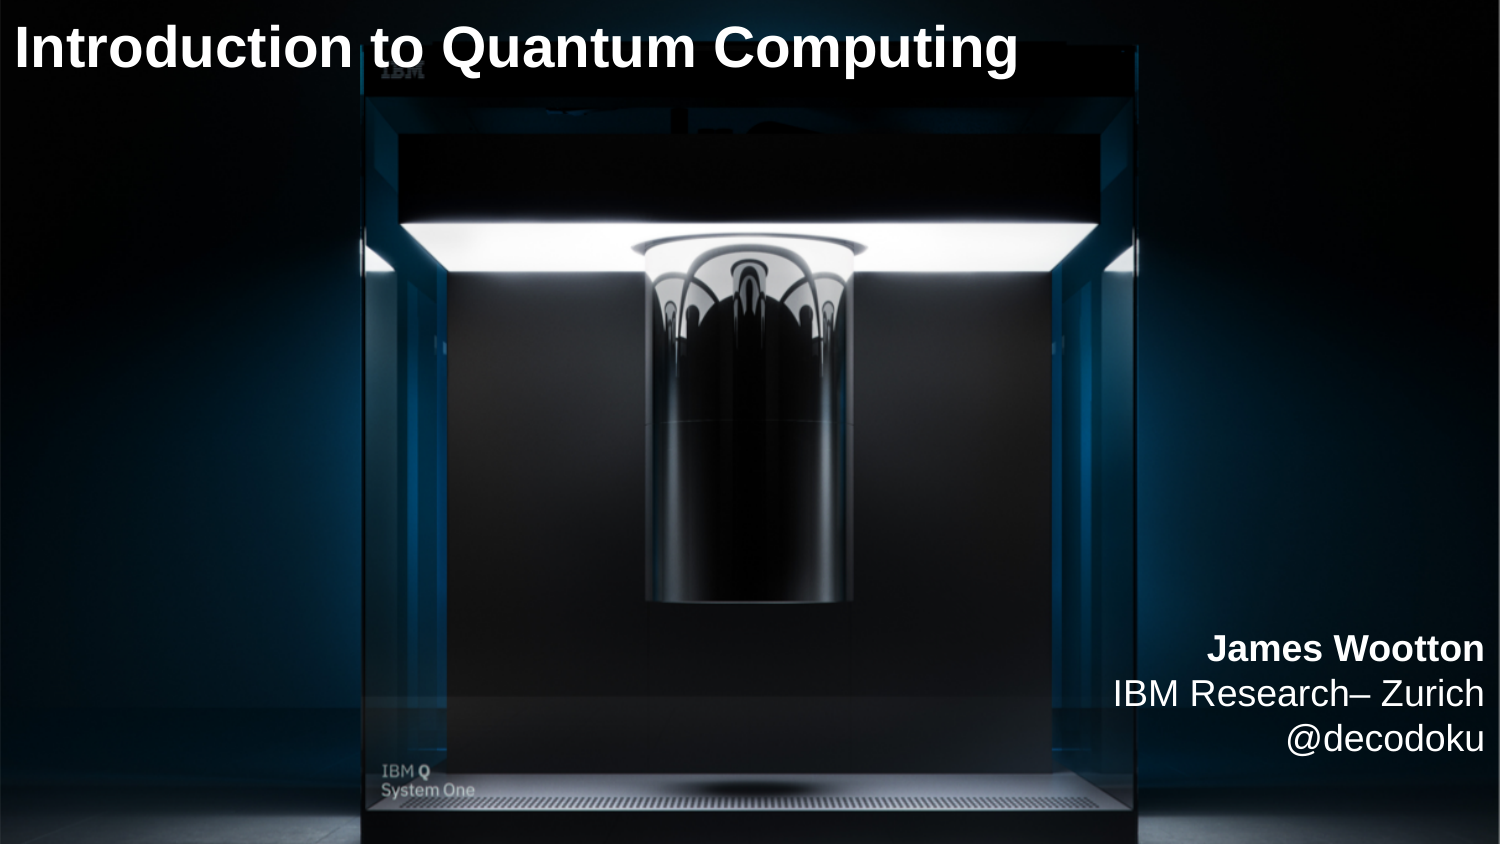

Introduction to Quantum Computing

James Wootton
IBM Research– Zurich
@decodoku